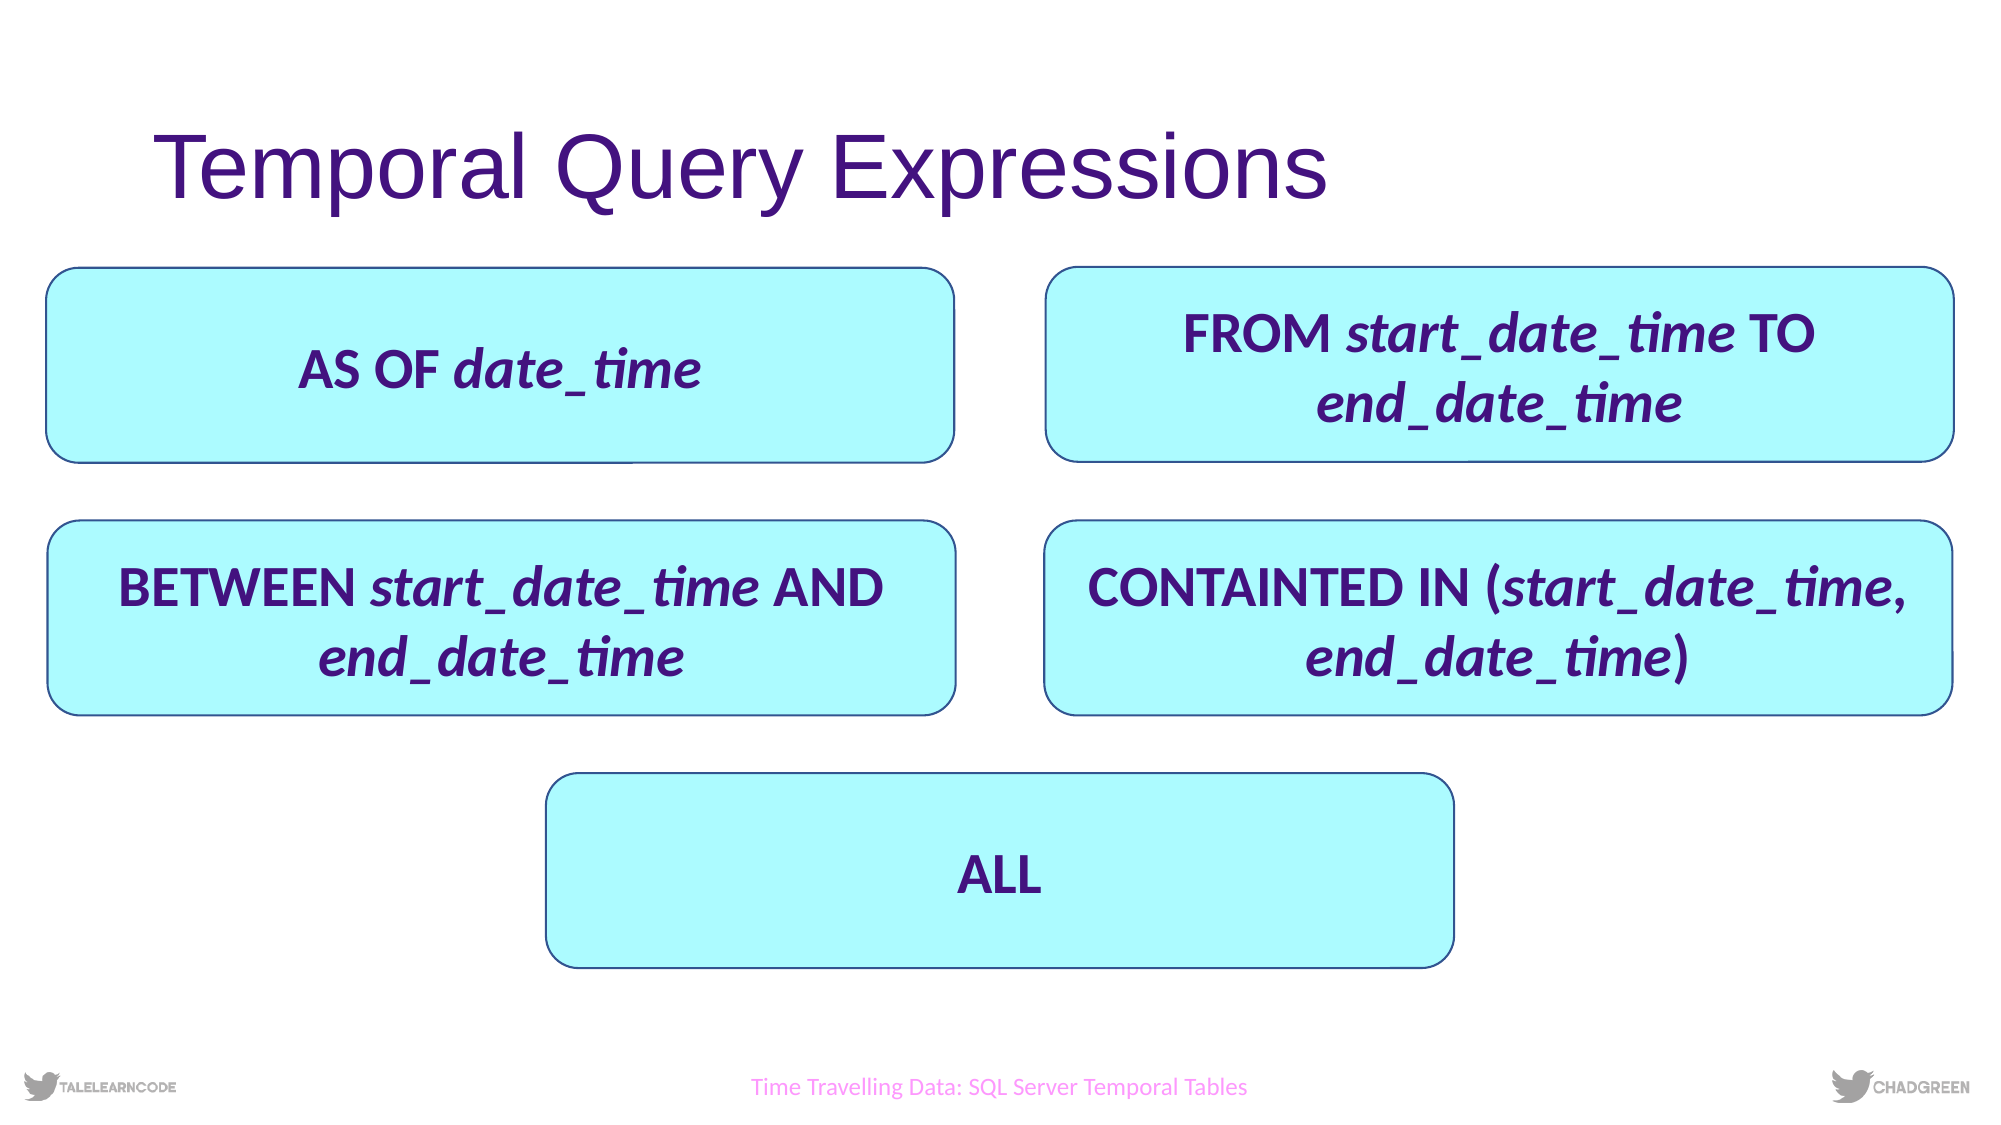

# Temporal Query Expressions
FROM start_date_time TO end_date_time
AS OF date_time
CONTAINTED IN (start_date_time, end_date_time)
BETWEEN start_date_time AND end_date_time
ALL